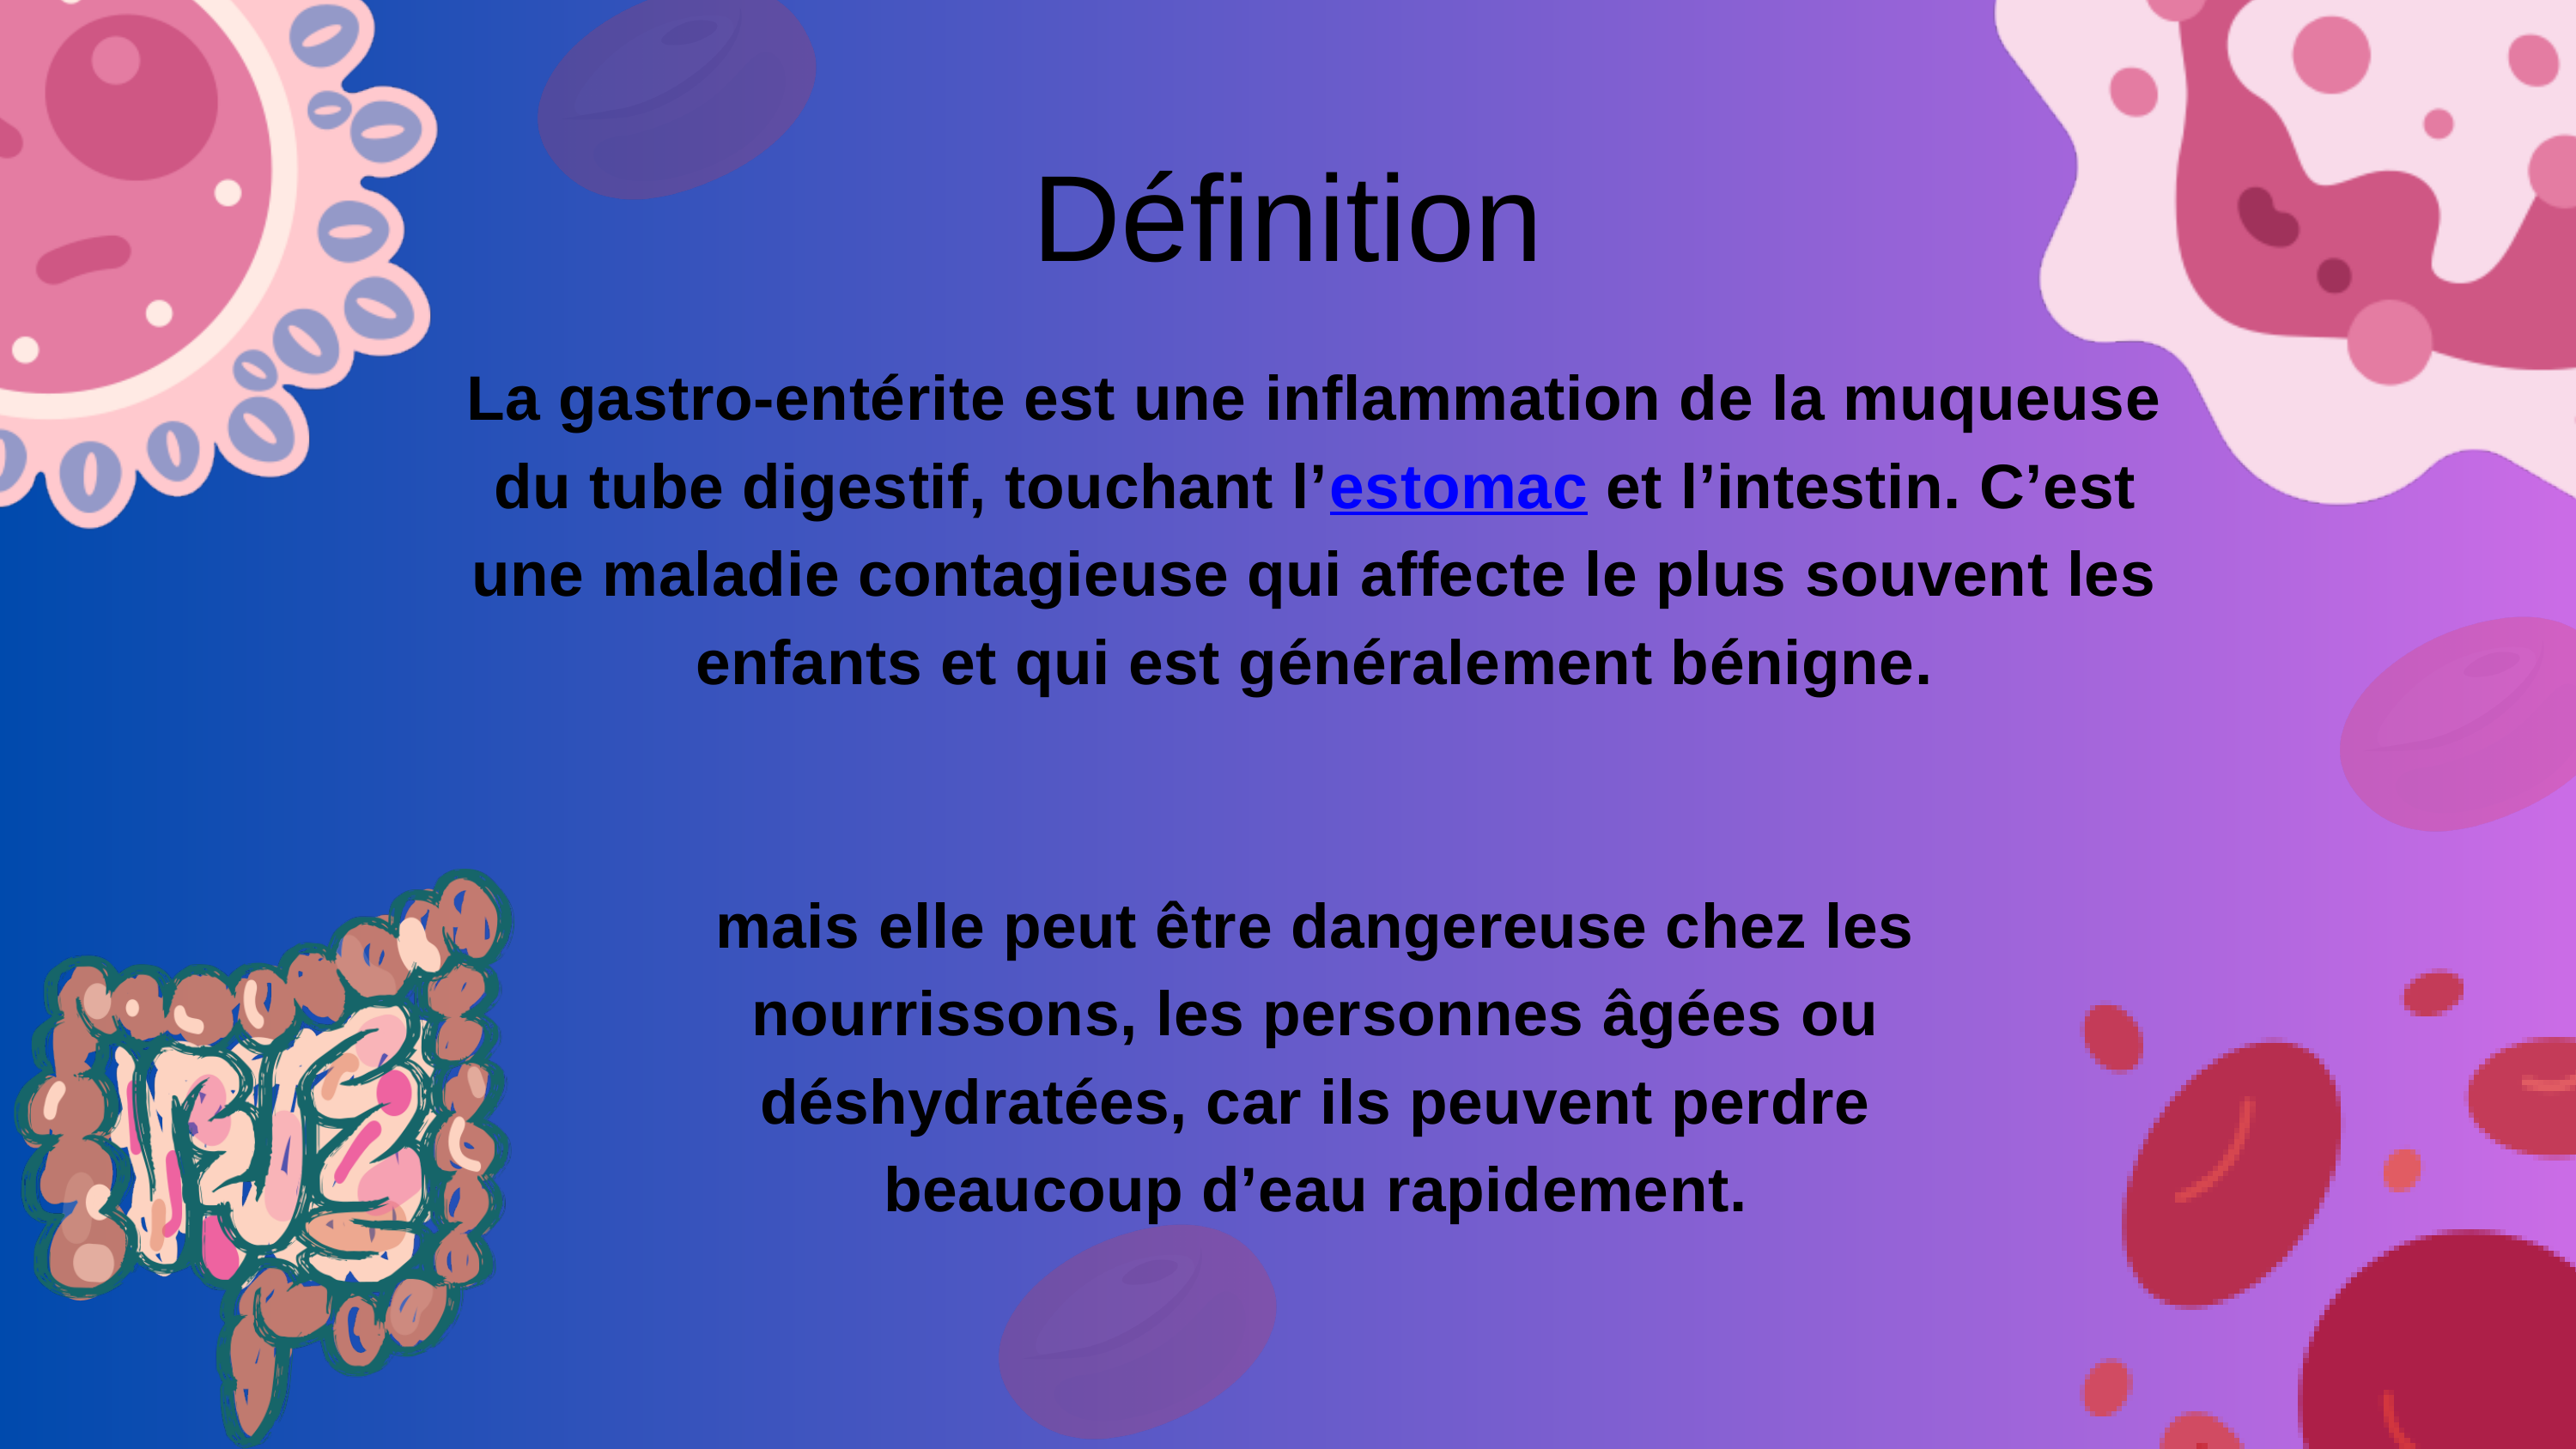

Définition
La gastro-entérite est une inflammation de la muqueuse du tube digestif, touchant l’estomac et l’intestin. C’est une maladie contagieuse qui affecte le plus souvent les enfants et qui est généralement bénigne.

mais elle peut être dangereuse chez les nourrissons, les personnes âgées ou déshydratées, car ils peuvent perdre beaucoup d’eau rapidement.